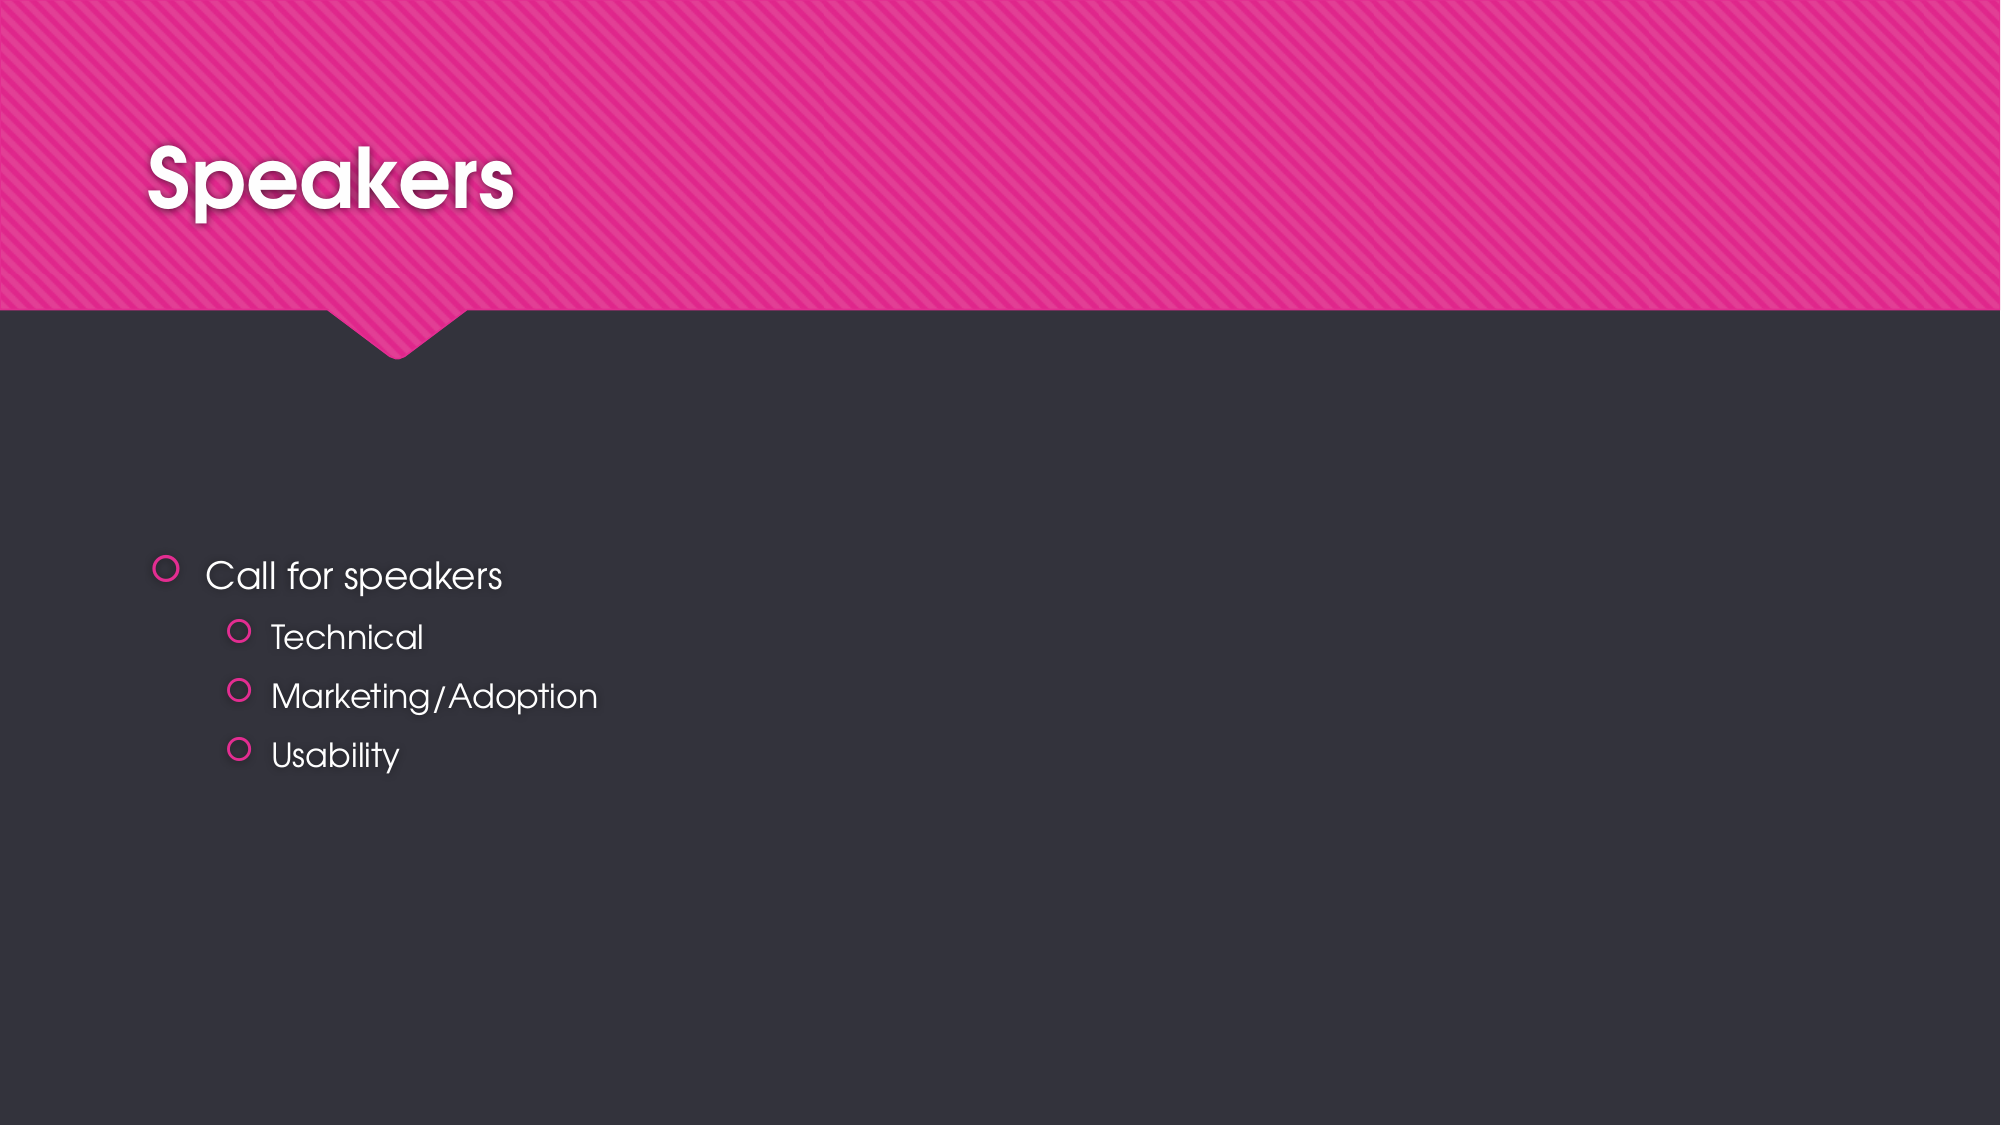

# Speakers
Call for speakers
Technical
Marketing/Adoption
Usability